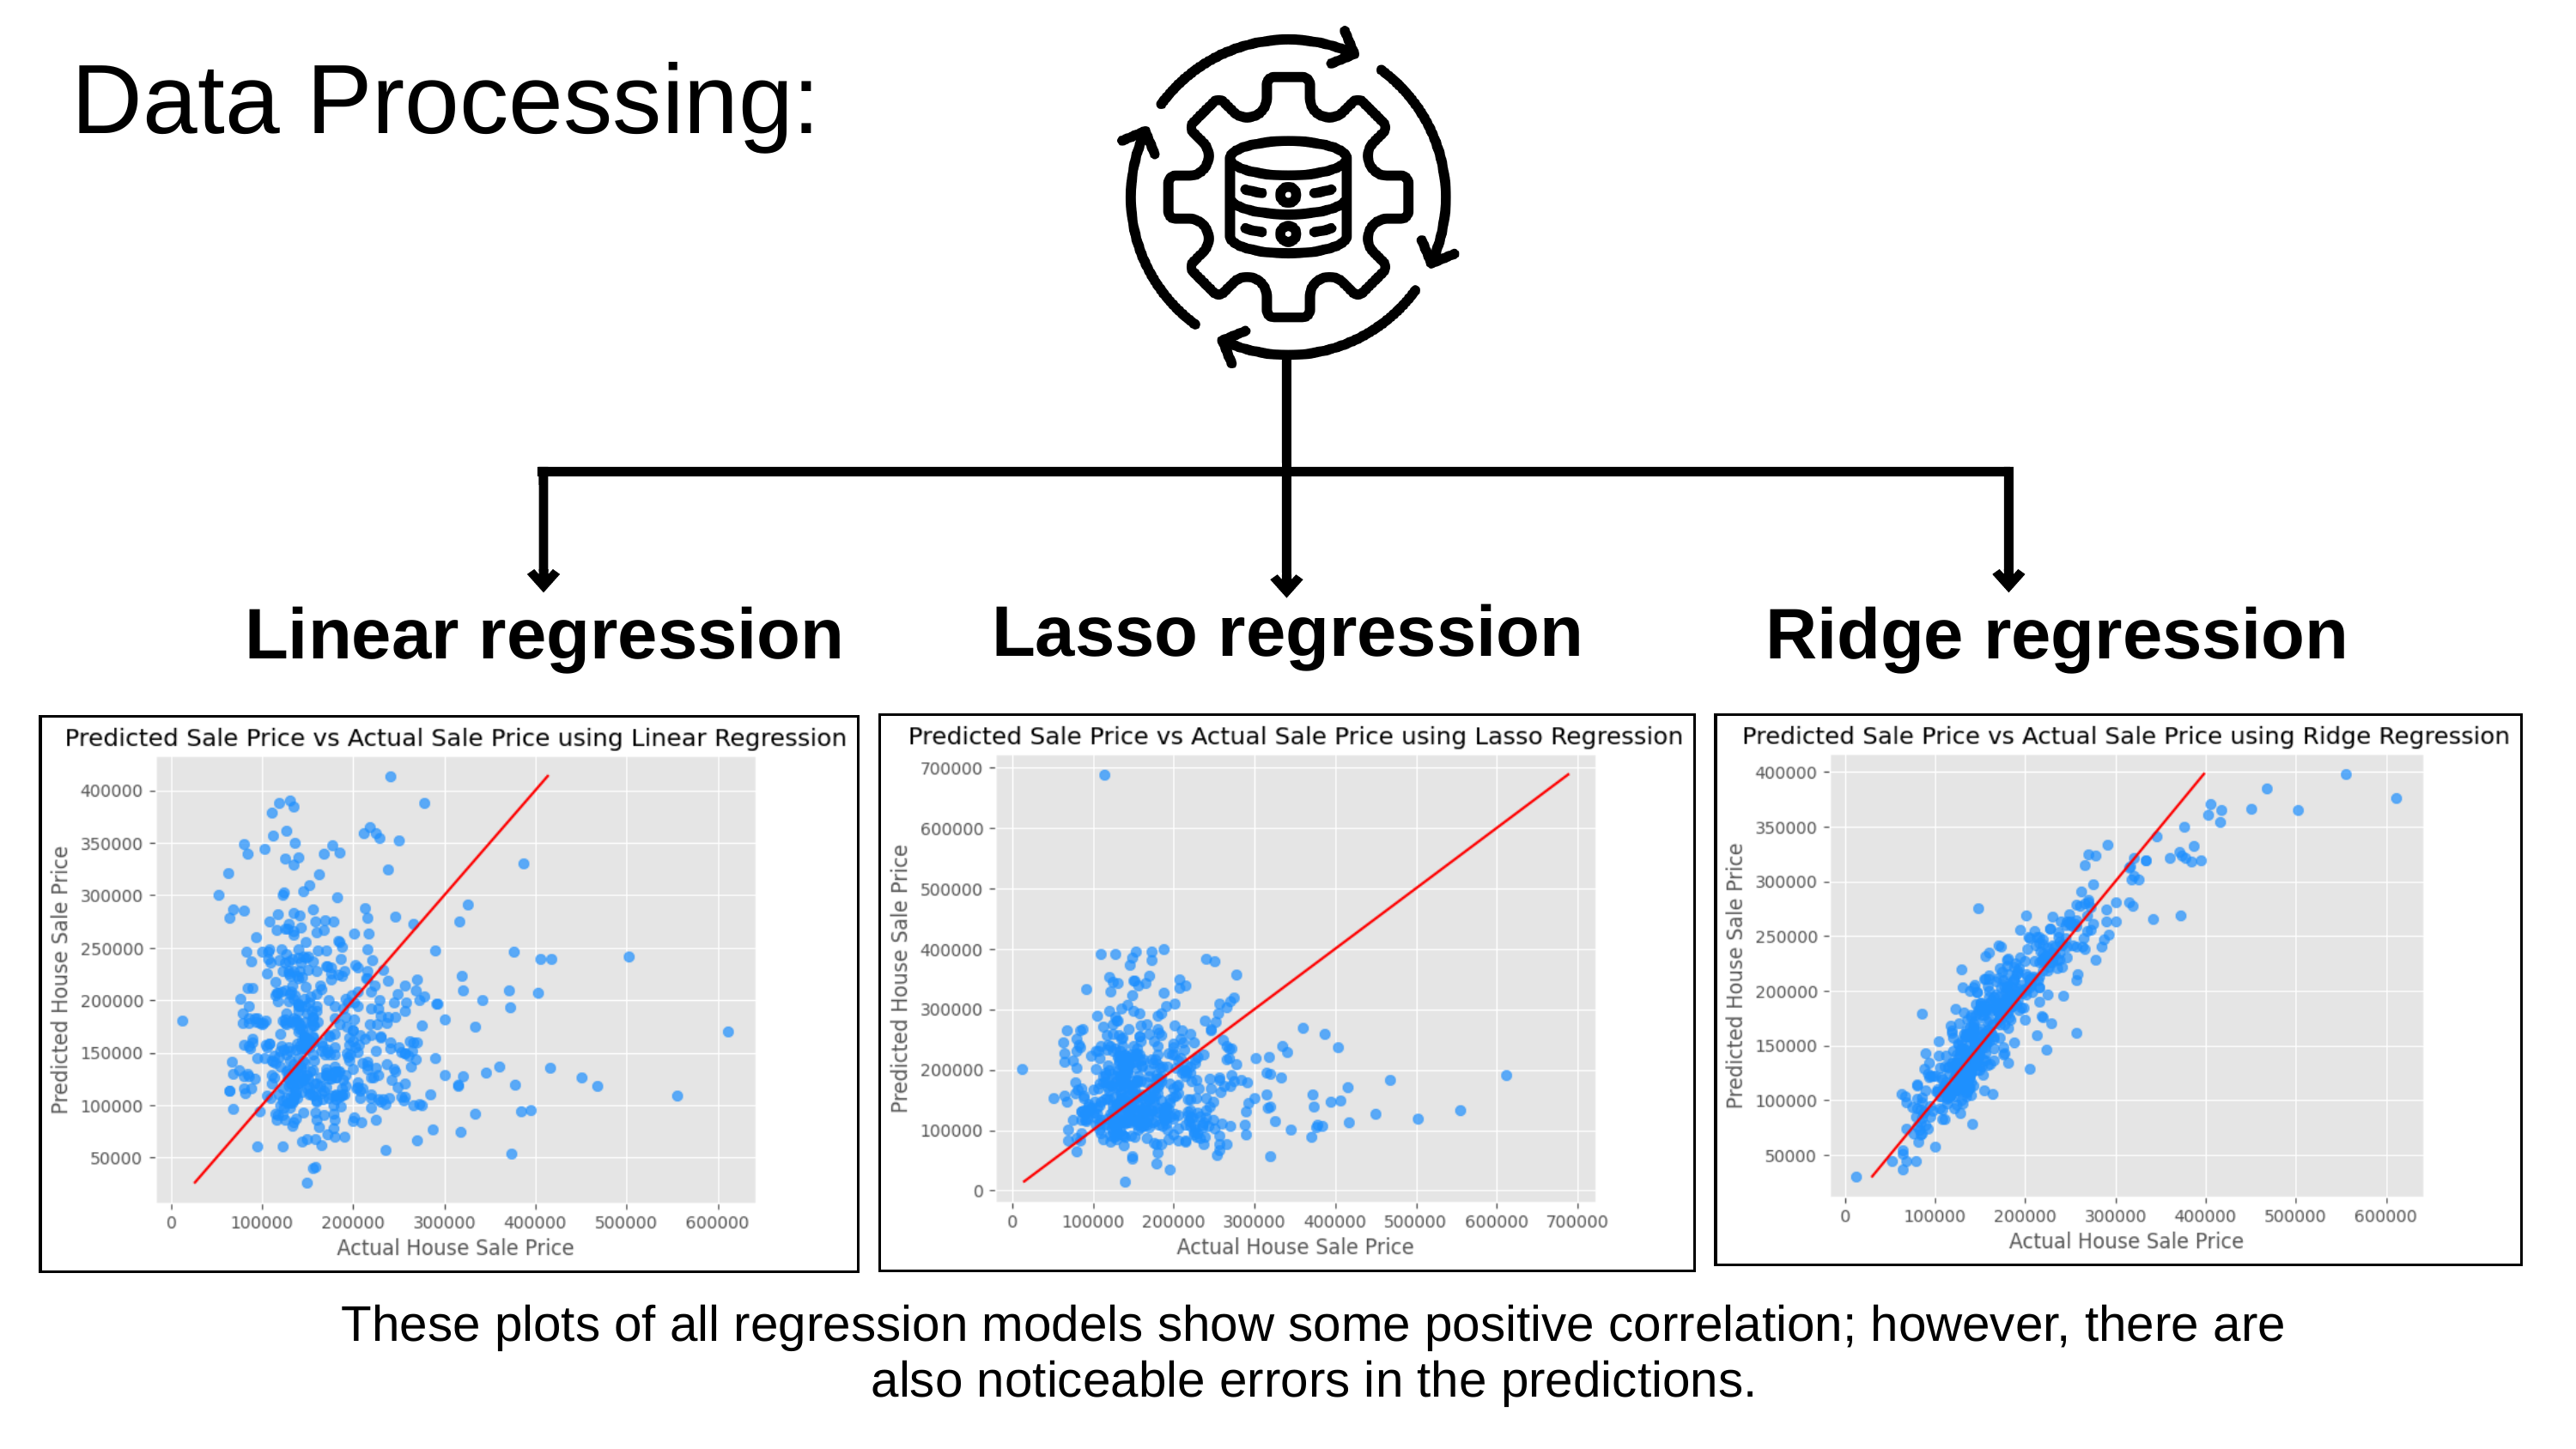

Data Processing:

Lasso regression
Linear regression
Ridge regression

These plots of all regression models show some positive correlation; however, there are also noticeable errors in the predictions.